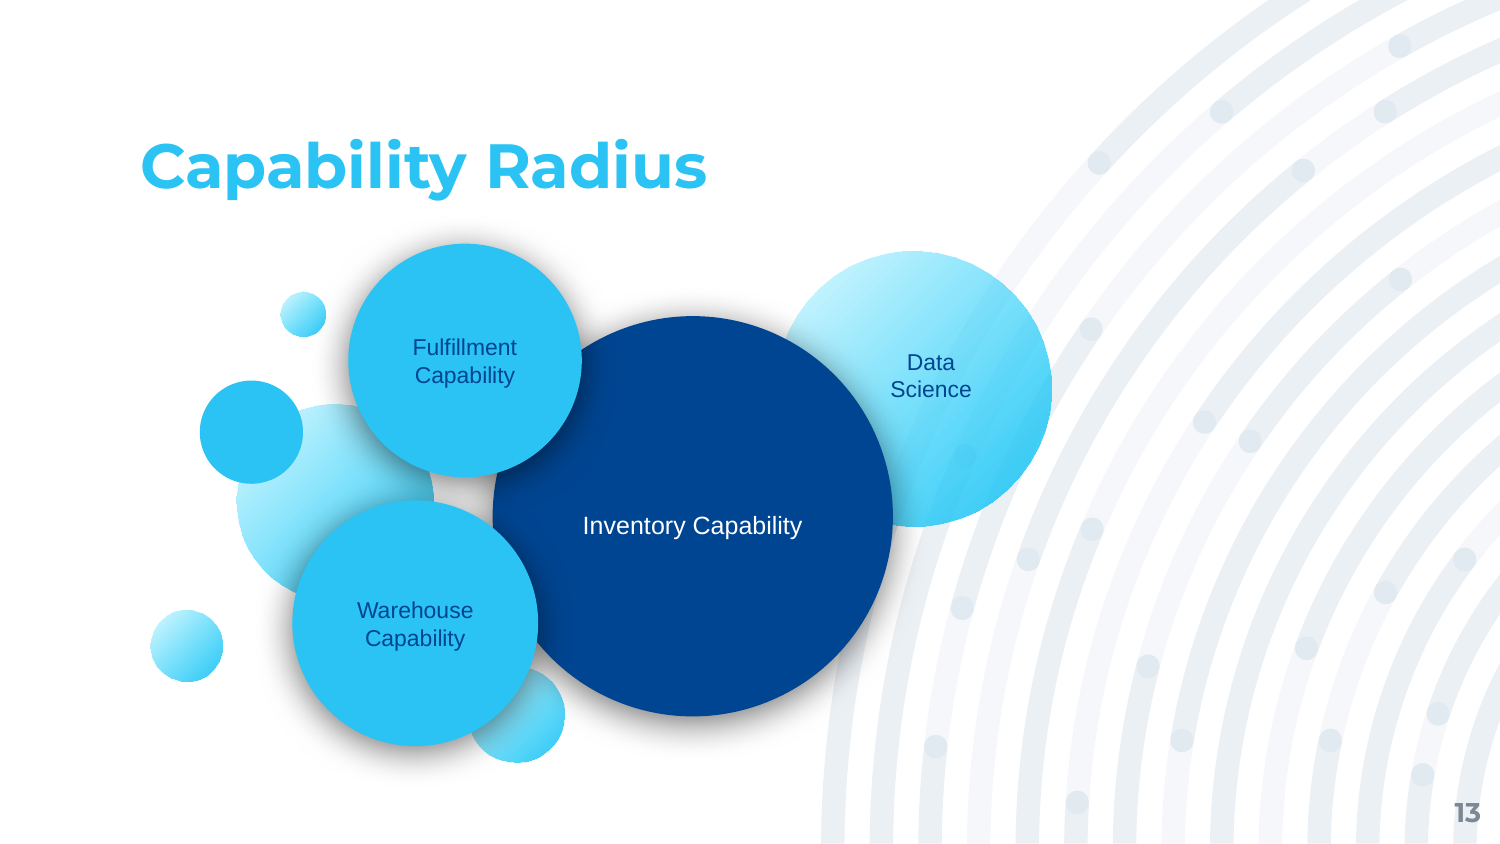

# Capability Radius

Fulfillment Capability

Inventory Capability
Data Science

Warehouse Capability
13